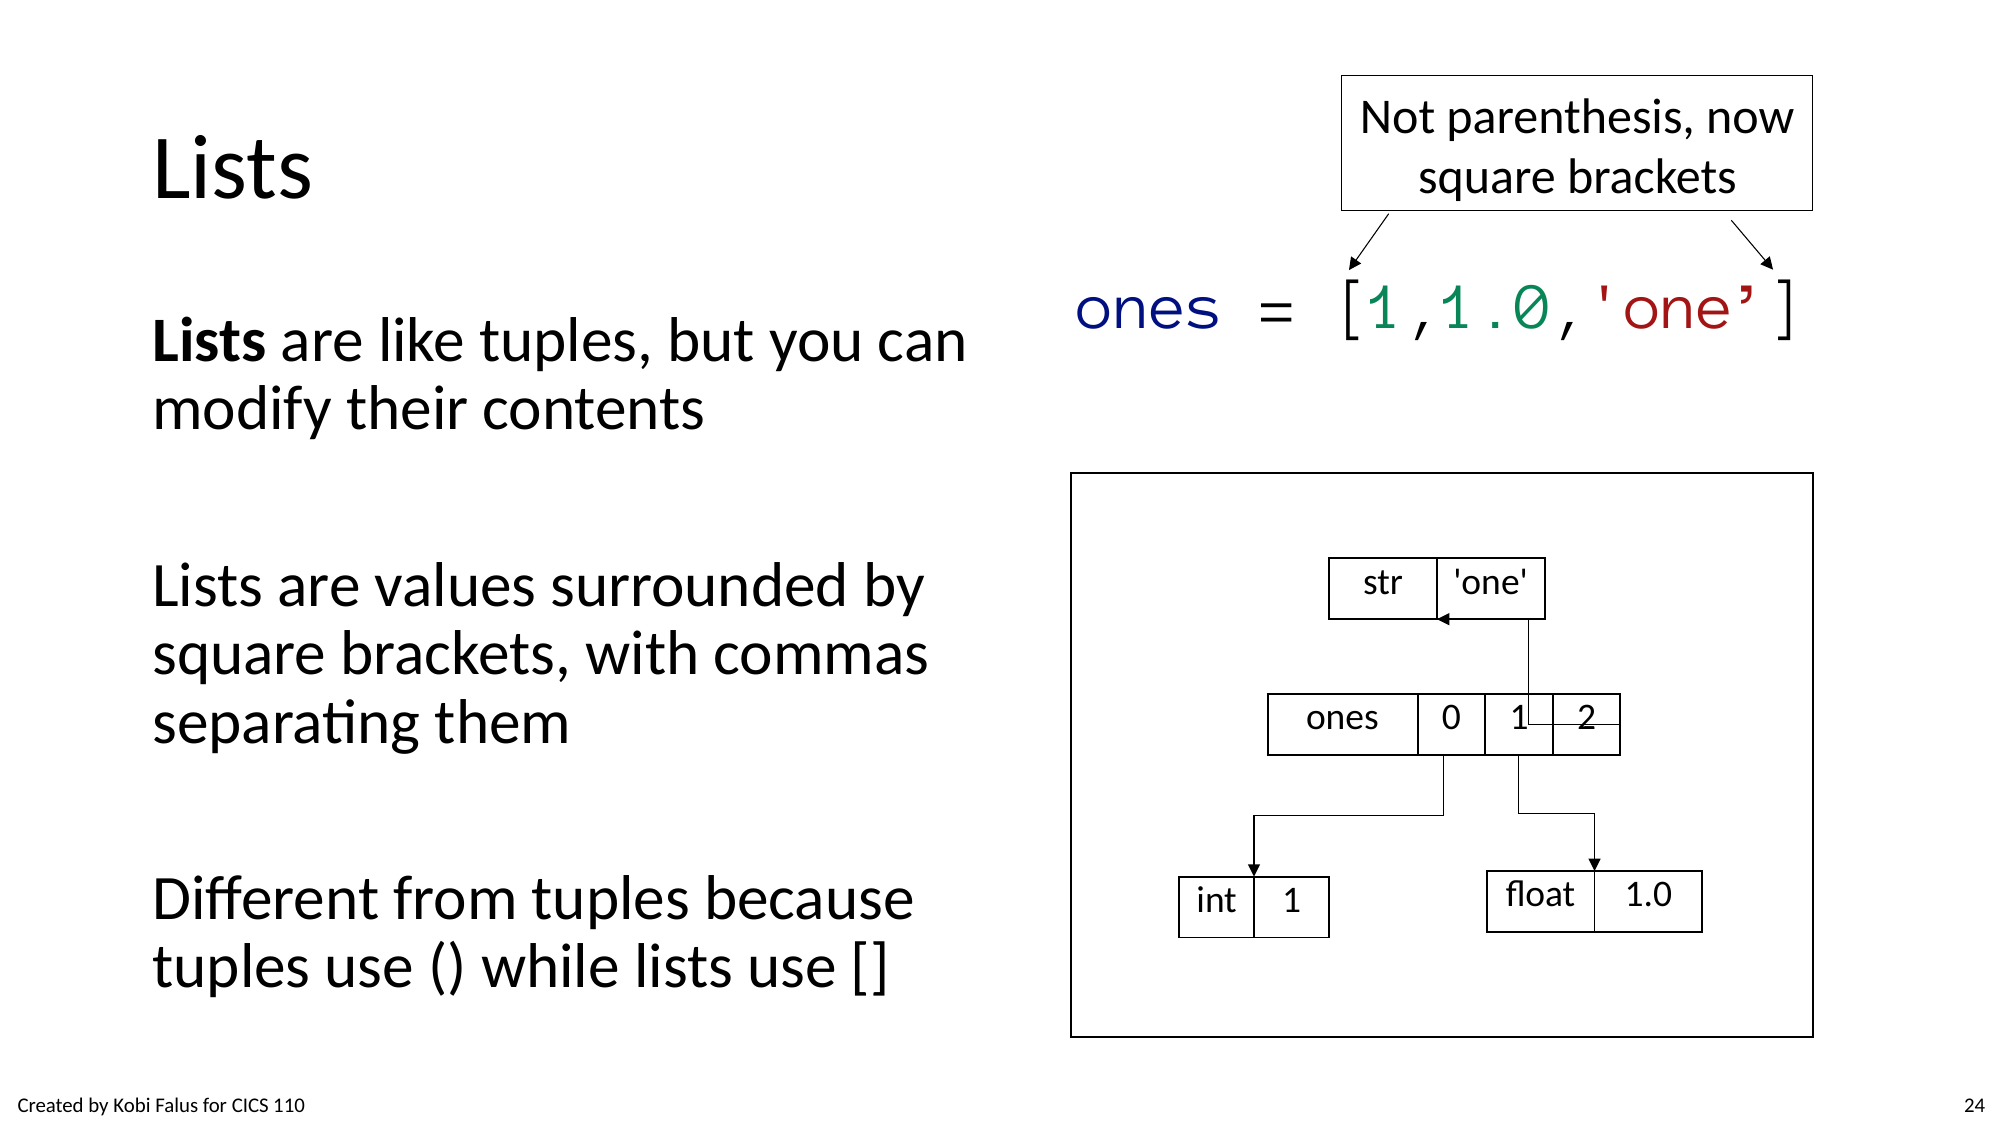

# Lists
Not parenthesis, now square brackets
ones = [1,1.0,'one’]
Lists are like tuples, but you can modify their contents

Lists are values surrounded by square brackets, with commas separating them

Different from tuples because tuples use () while lists use []

| str | 'one' |
| --- | --- |
| ones | 0 | 1 | 2 |
| --- | --- | --- | --- |
| float | 1.0 |
| --- | --- |
| int | 1 |
| --- | --- |